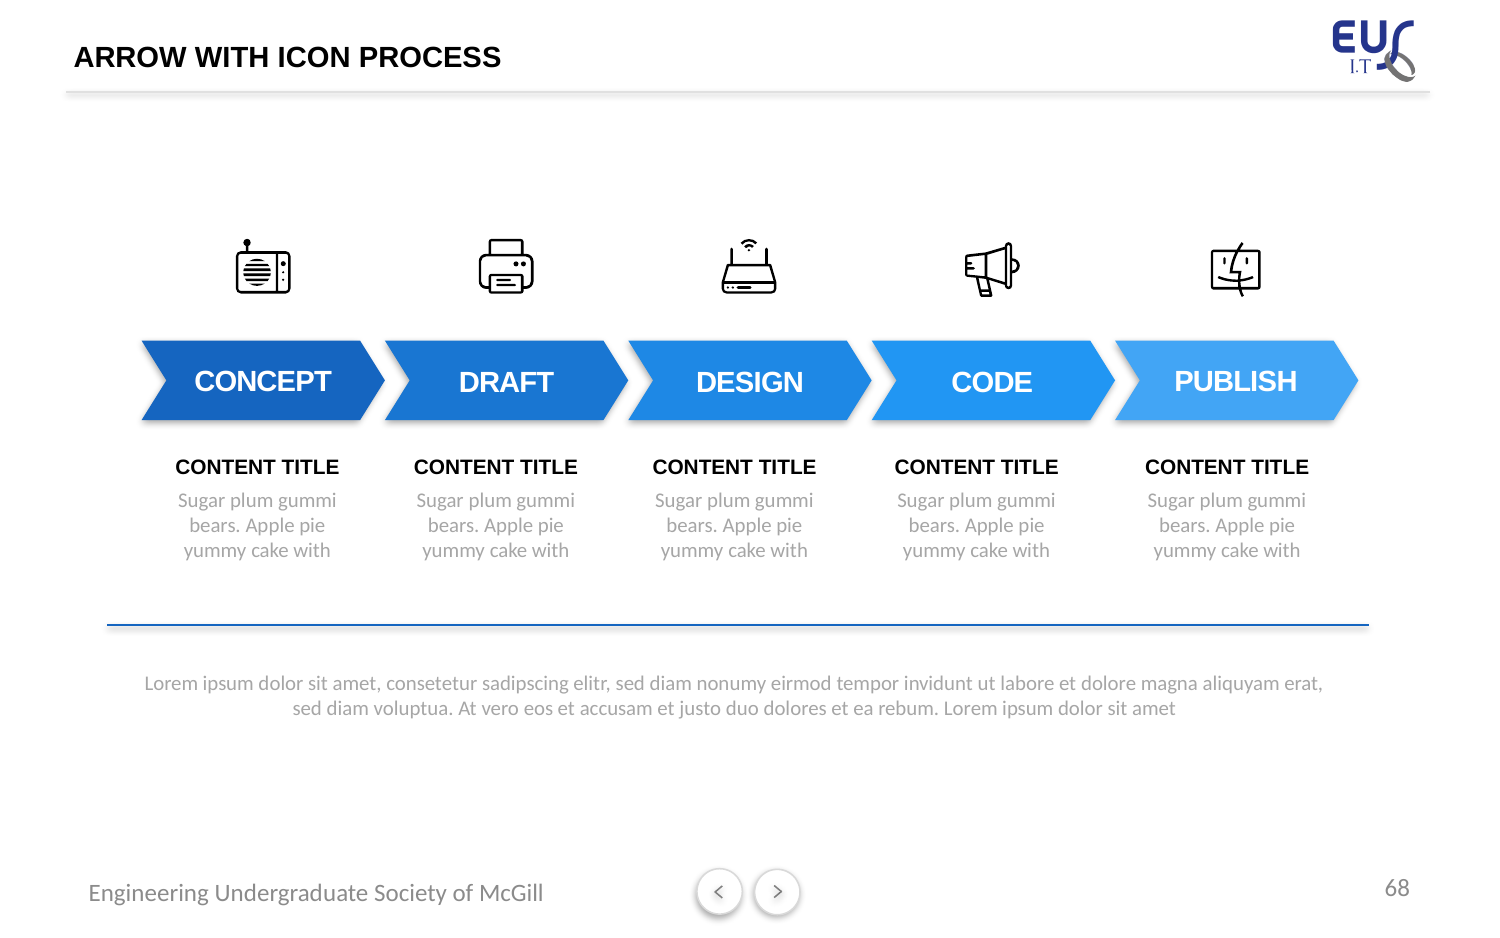

# ARROW WITH ICON PROCESS

PUBLISH
CONCEPT
DRAFT
DESIGN
CODE
CONTENT TITLE
CONTENT TITLE
CONTENT TITLE
CONTENT TITLE
CONTENT TITLE
Sugar plum gummi bears. Apple pie yummy cake with
Sugar plum gummi bears. Apple pie yummy cake with
Sugar plum gummi bears. Apple pie yummy cake with
Sugar plum gummi bears. Apple pie yummy cake with
Sugar plum gummi bears. Apple pie yummy cake with
Lorem ipsum dolor sit amet, consetetur sadipscing elitr, sed diam nonumy eirmod tempor invidunt ut labore et dolore magna aliquyam erat, sed diam voluptua. At vero eos et accusam et justo duo dolores et ea rebum. Lorem ipsum dolor sit amet
68